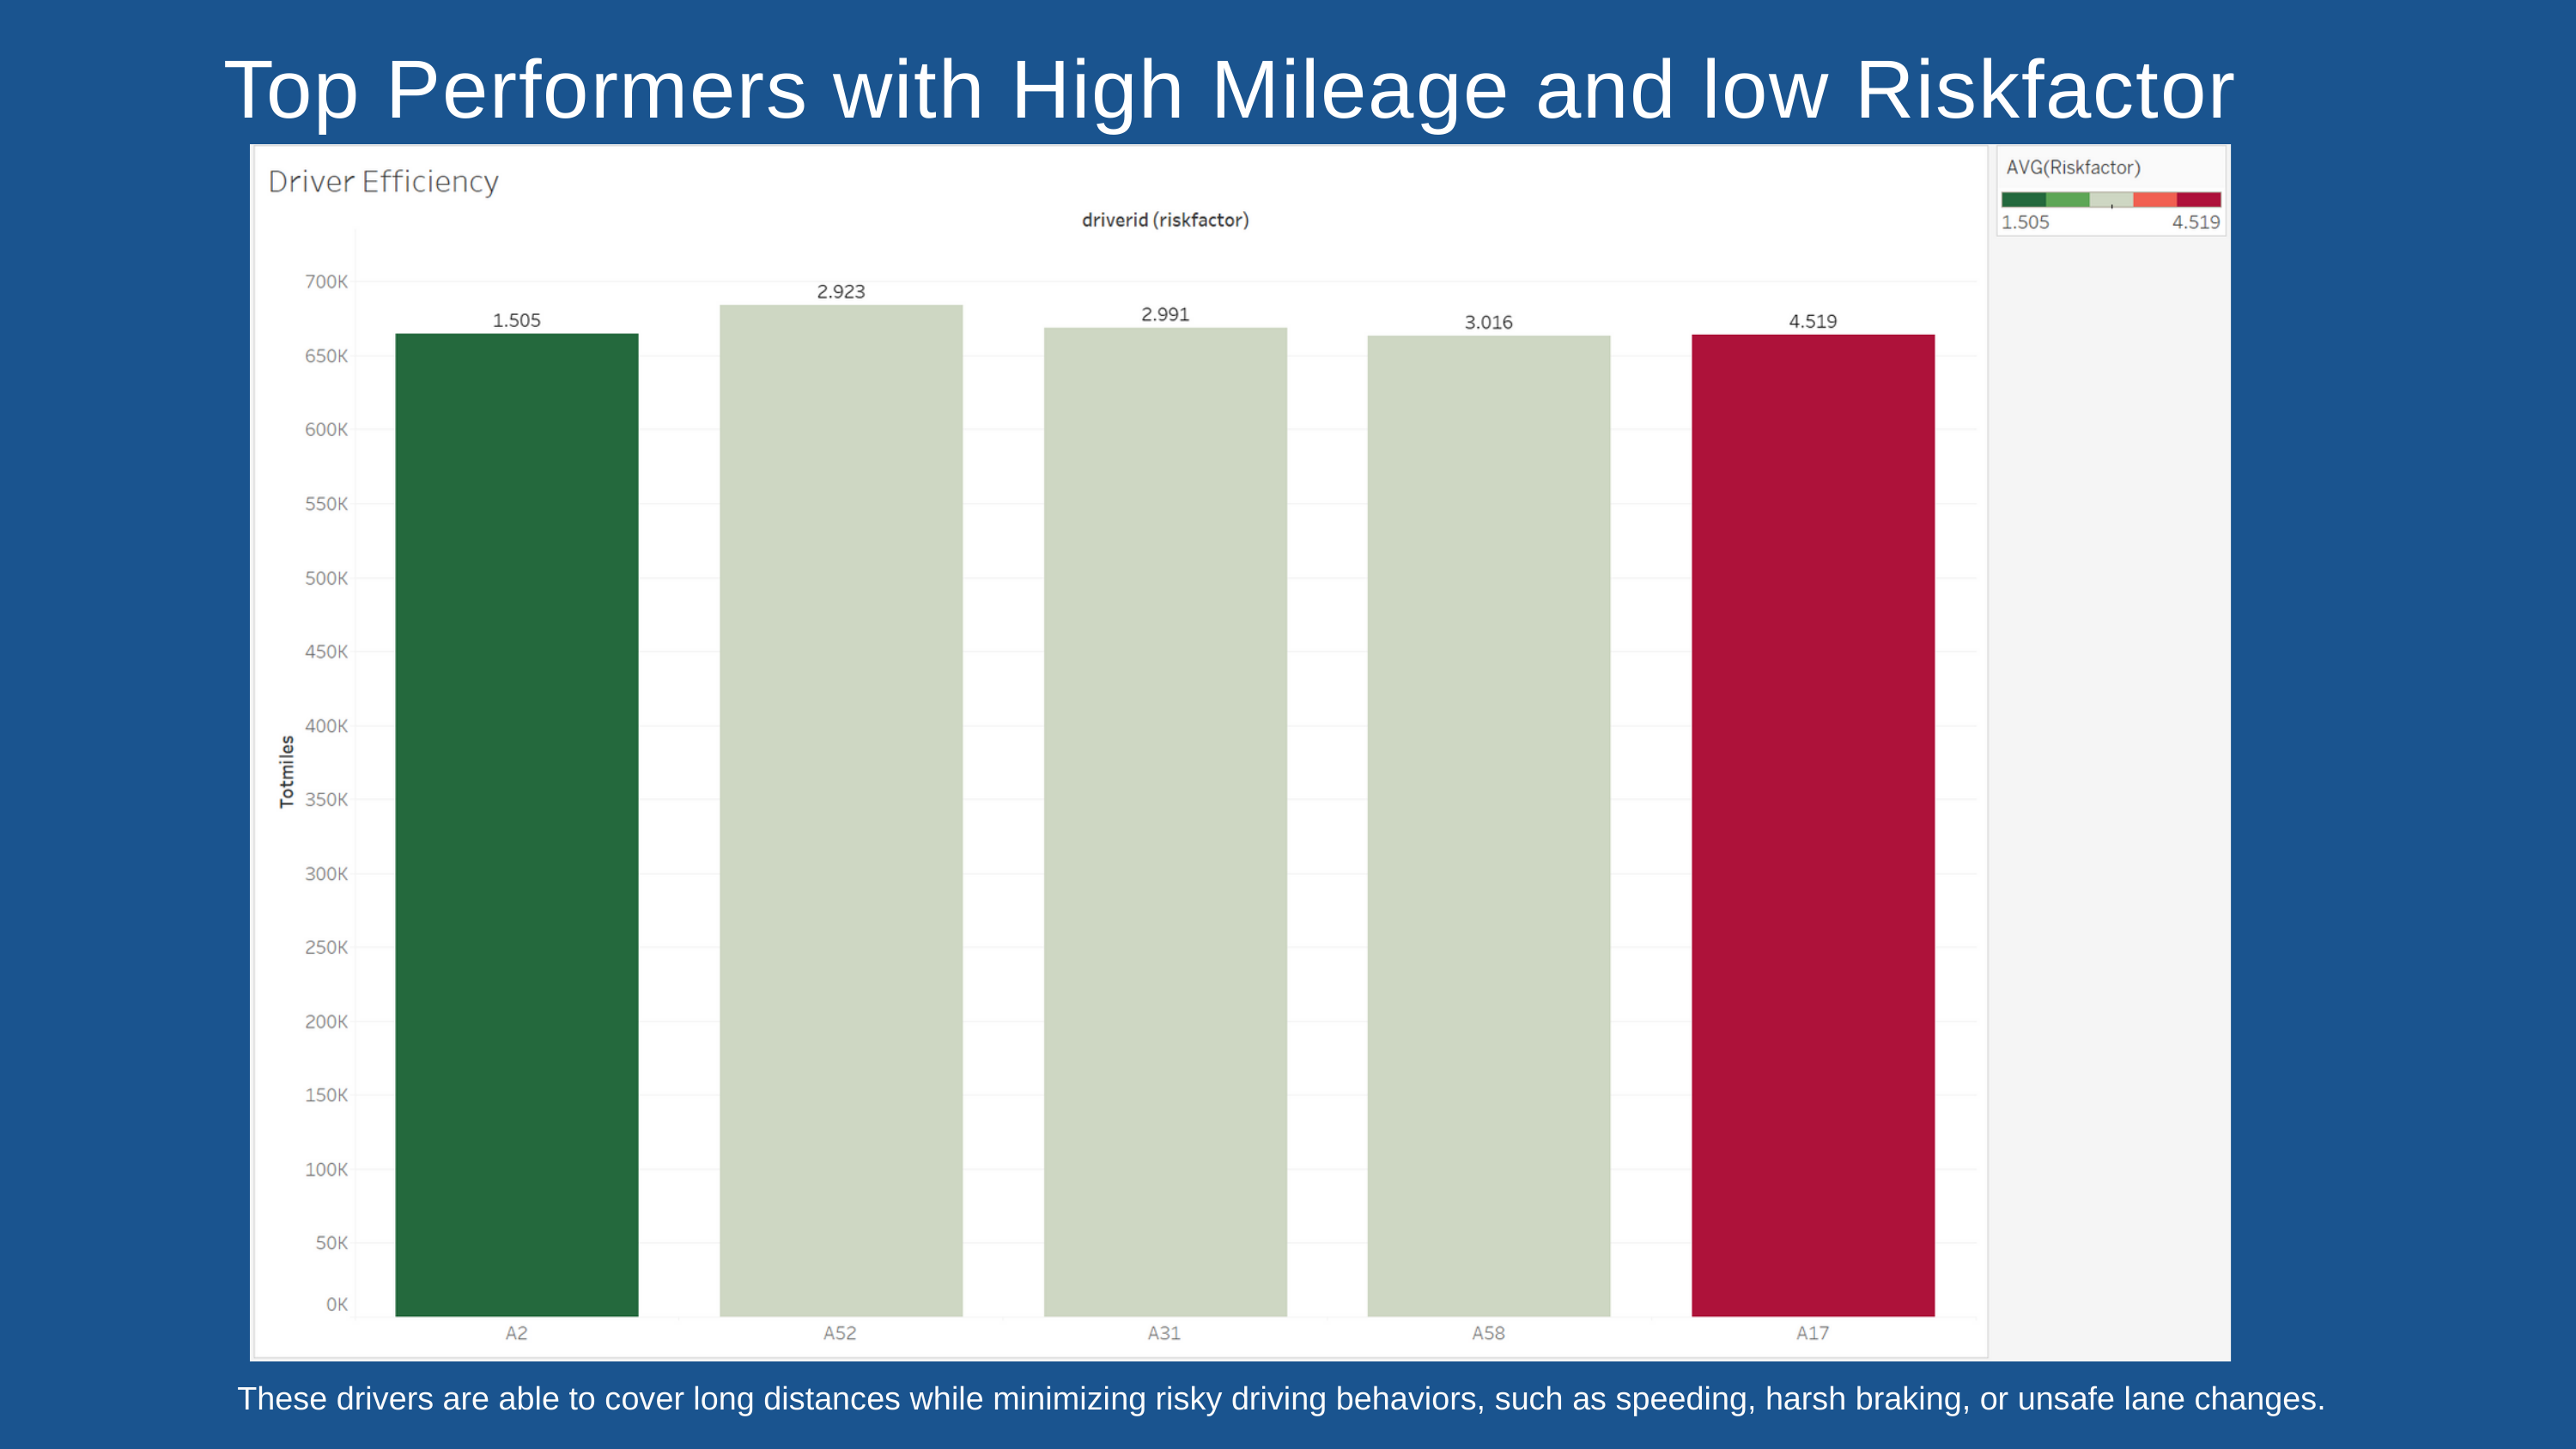

Top Performers with High Mileage and low Riskfactor

These drivers are able to cover long distances while minimizing risky driving behaviors, such as speeding, harsh braking, or unsafe lane changes.